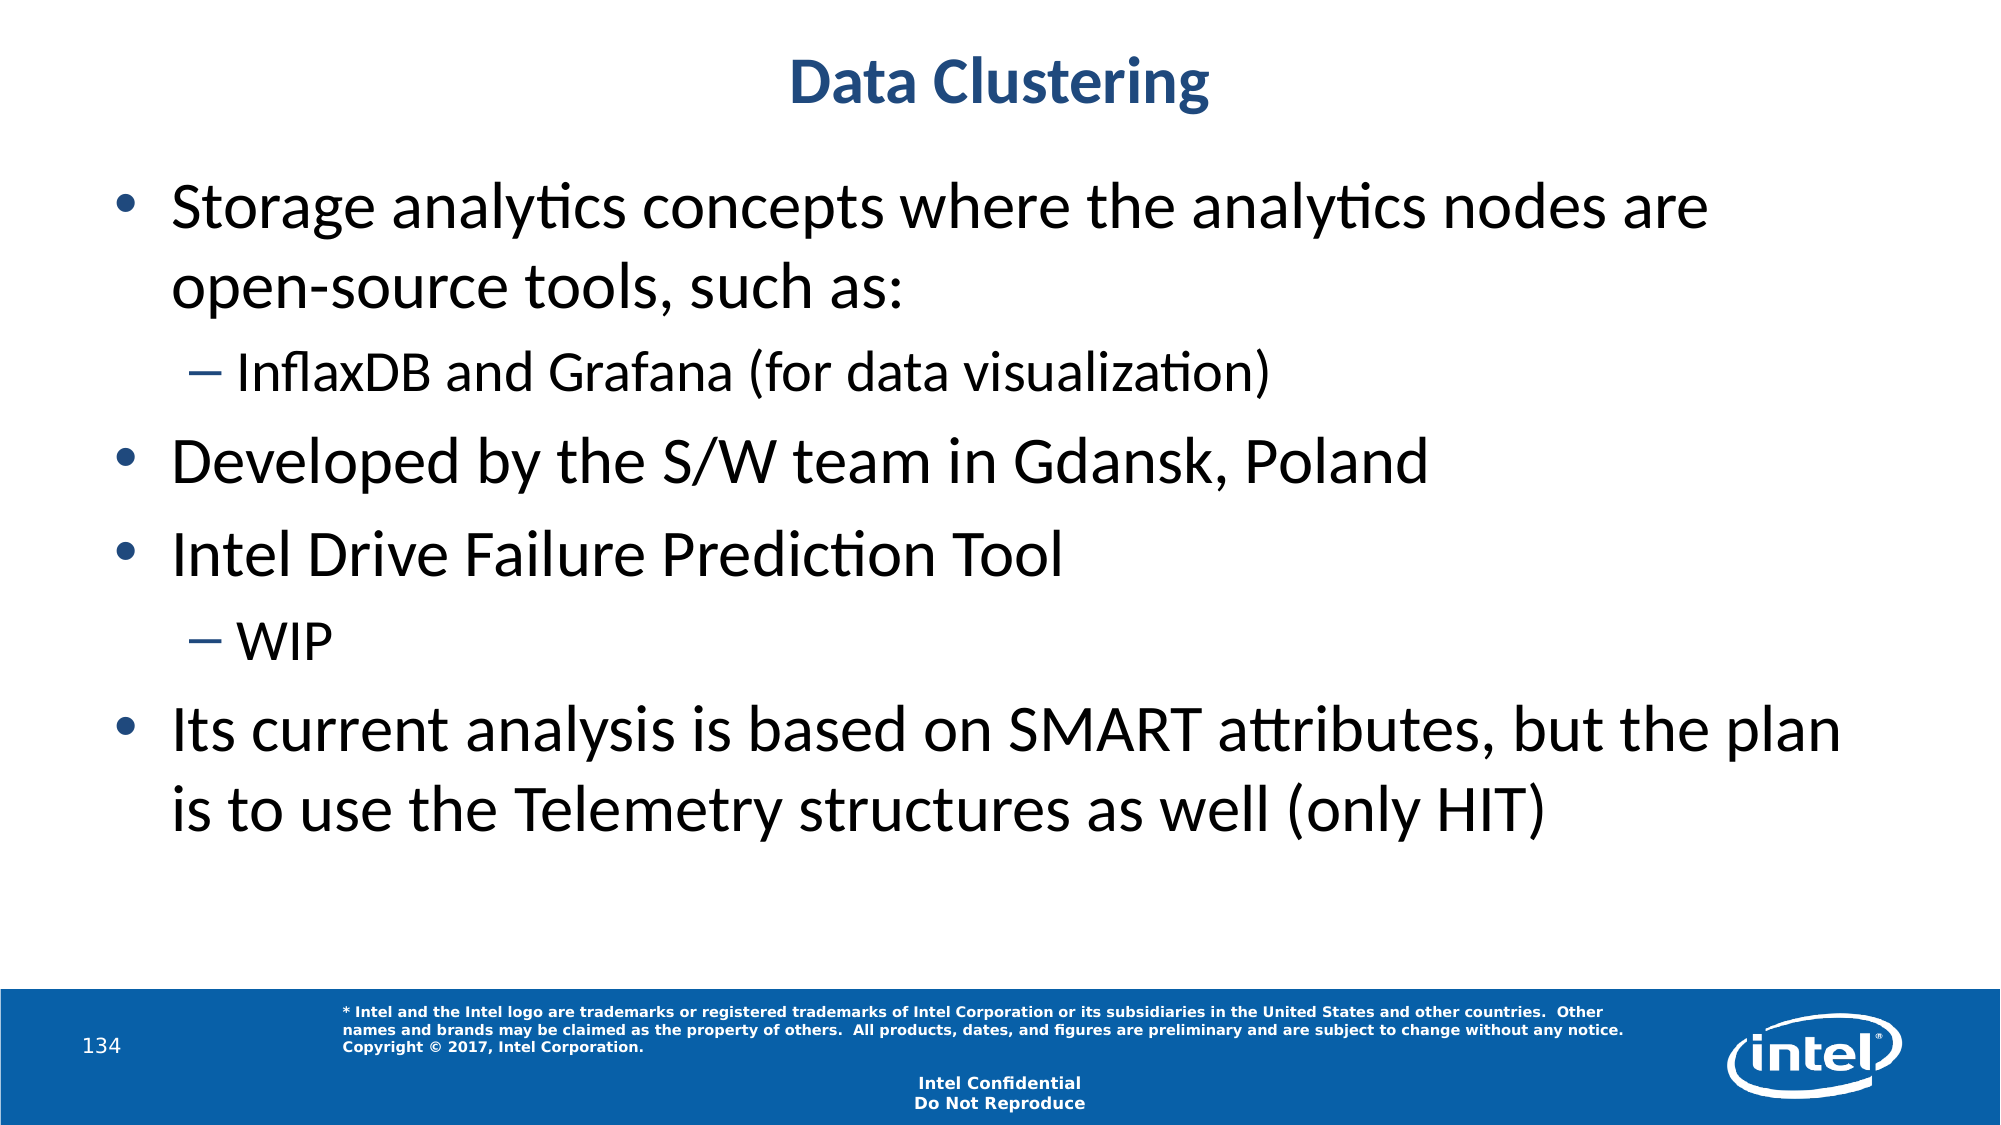

# Data Clustering
Storage analytics concepts where the analytics nodes are open-source tools, such as:
InflaxDB and Grafana (for data visualization)
Developed by the S/W team in Gdansk, Poland
Intel Drive Failure Prediction Tool
WIP
Its current analysis is based on SMART attributes, but the plan is to use the Telemetry structures as well (only HIT)